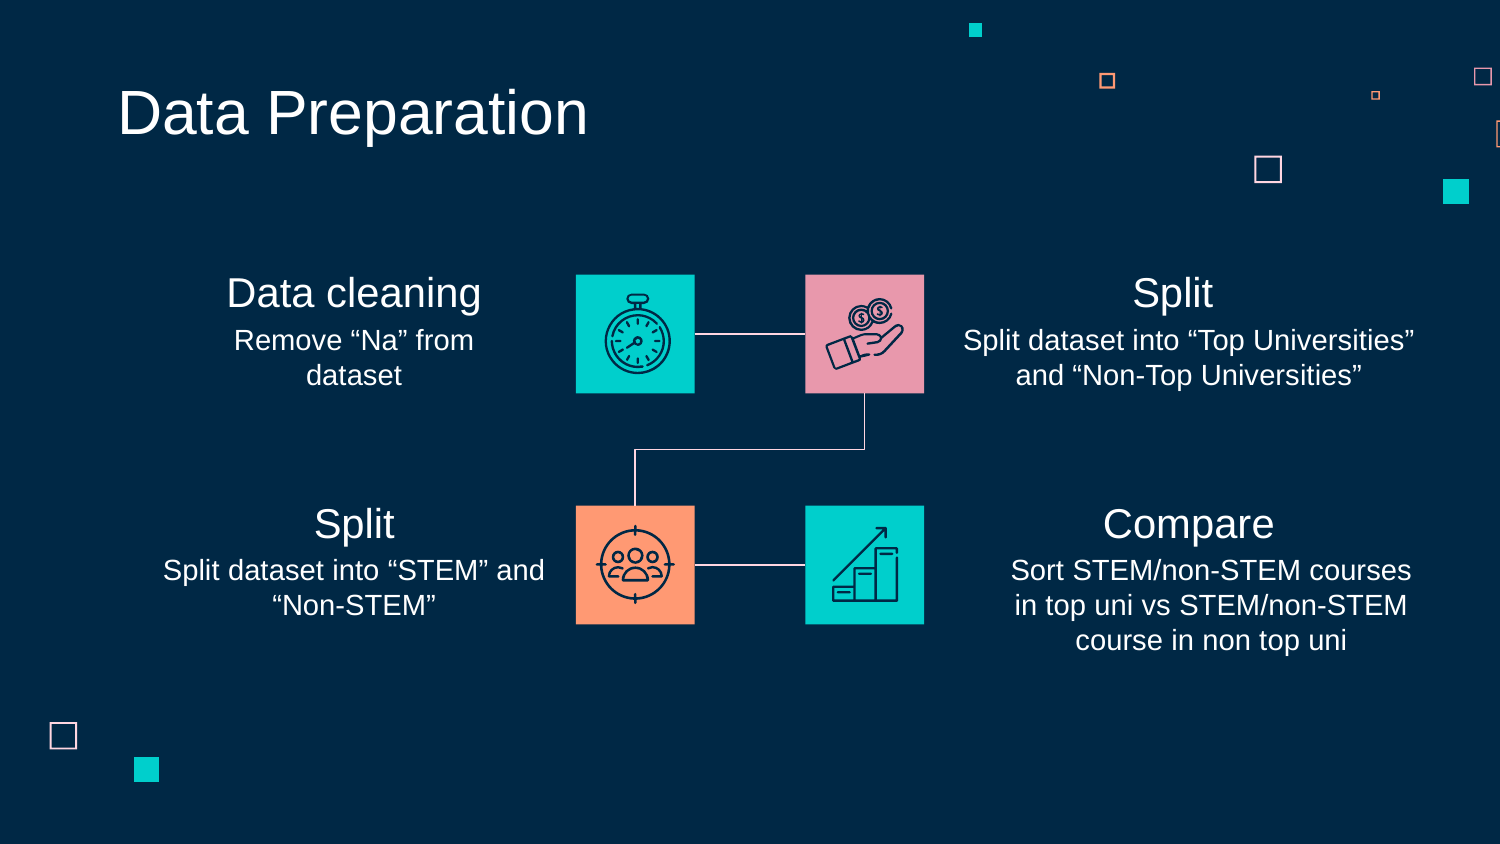

Data Preparation
# Data cleaning
Split

Remove “Na” from dataset
Split dataset into “Top Universities” and “Non-Top Universities”
Split
Compare

Split dataset into “STEM” and “Non-STEM”
Sort STEM/non-STEM courses in top uni vs STEM/non-STEM course in non top uni